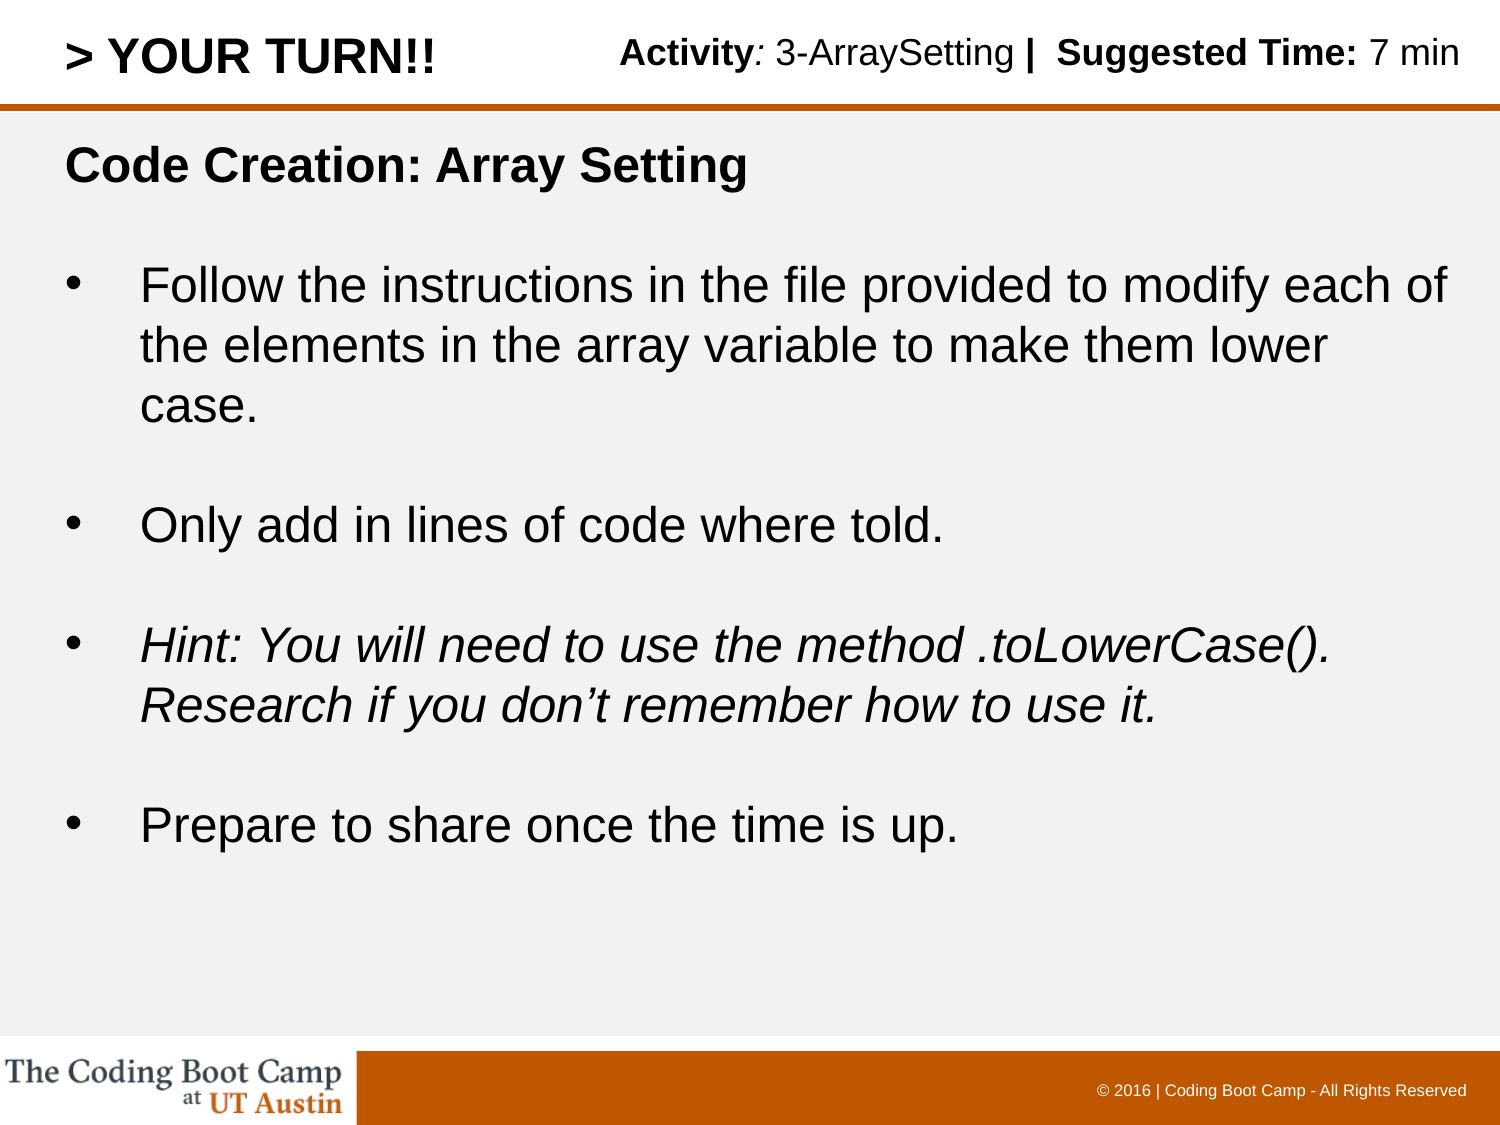

> YOUR TURN!!
Activity: 3-ArraySetting |  Suggested Time: 7 min

Code Creation: Array Setting

Follow the instructions in the file provided to modify each of the elements in the array variable to make them lower case.

Only add in lines of code where told.

Hint: You will need to use the method .toLowerCase(). Research if you don’t remember how to use it.

Prepare to share once the time is up.